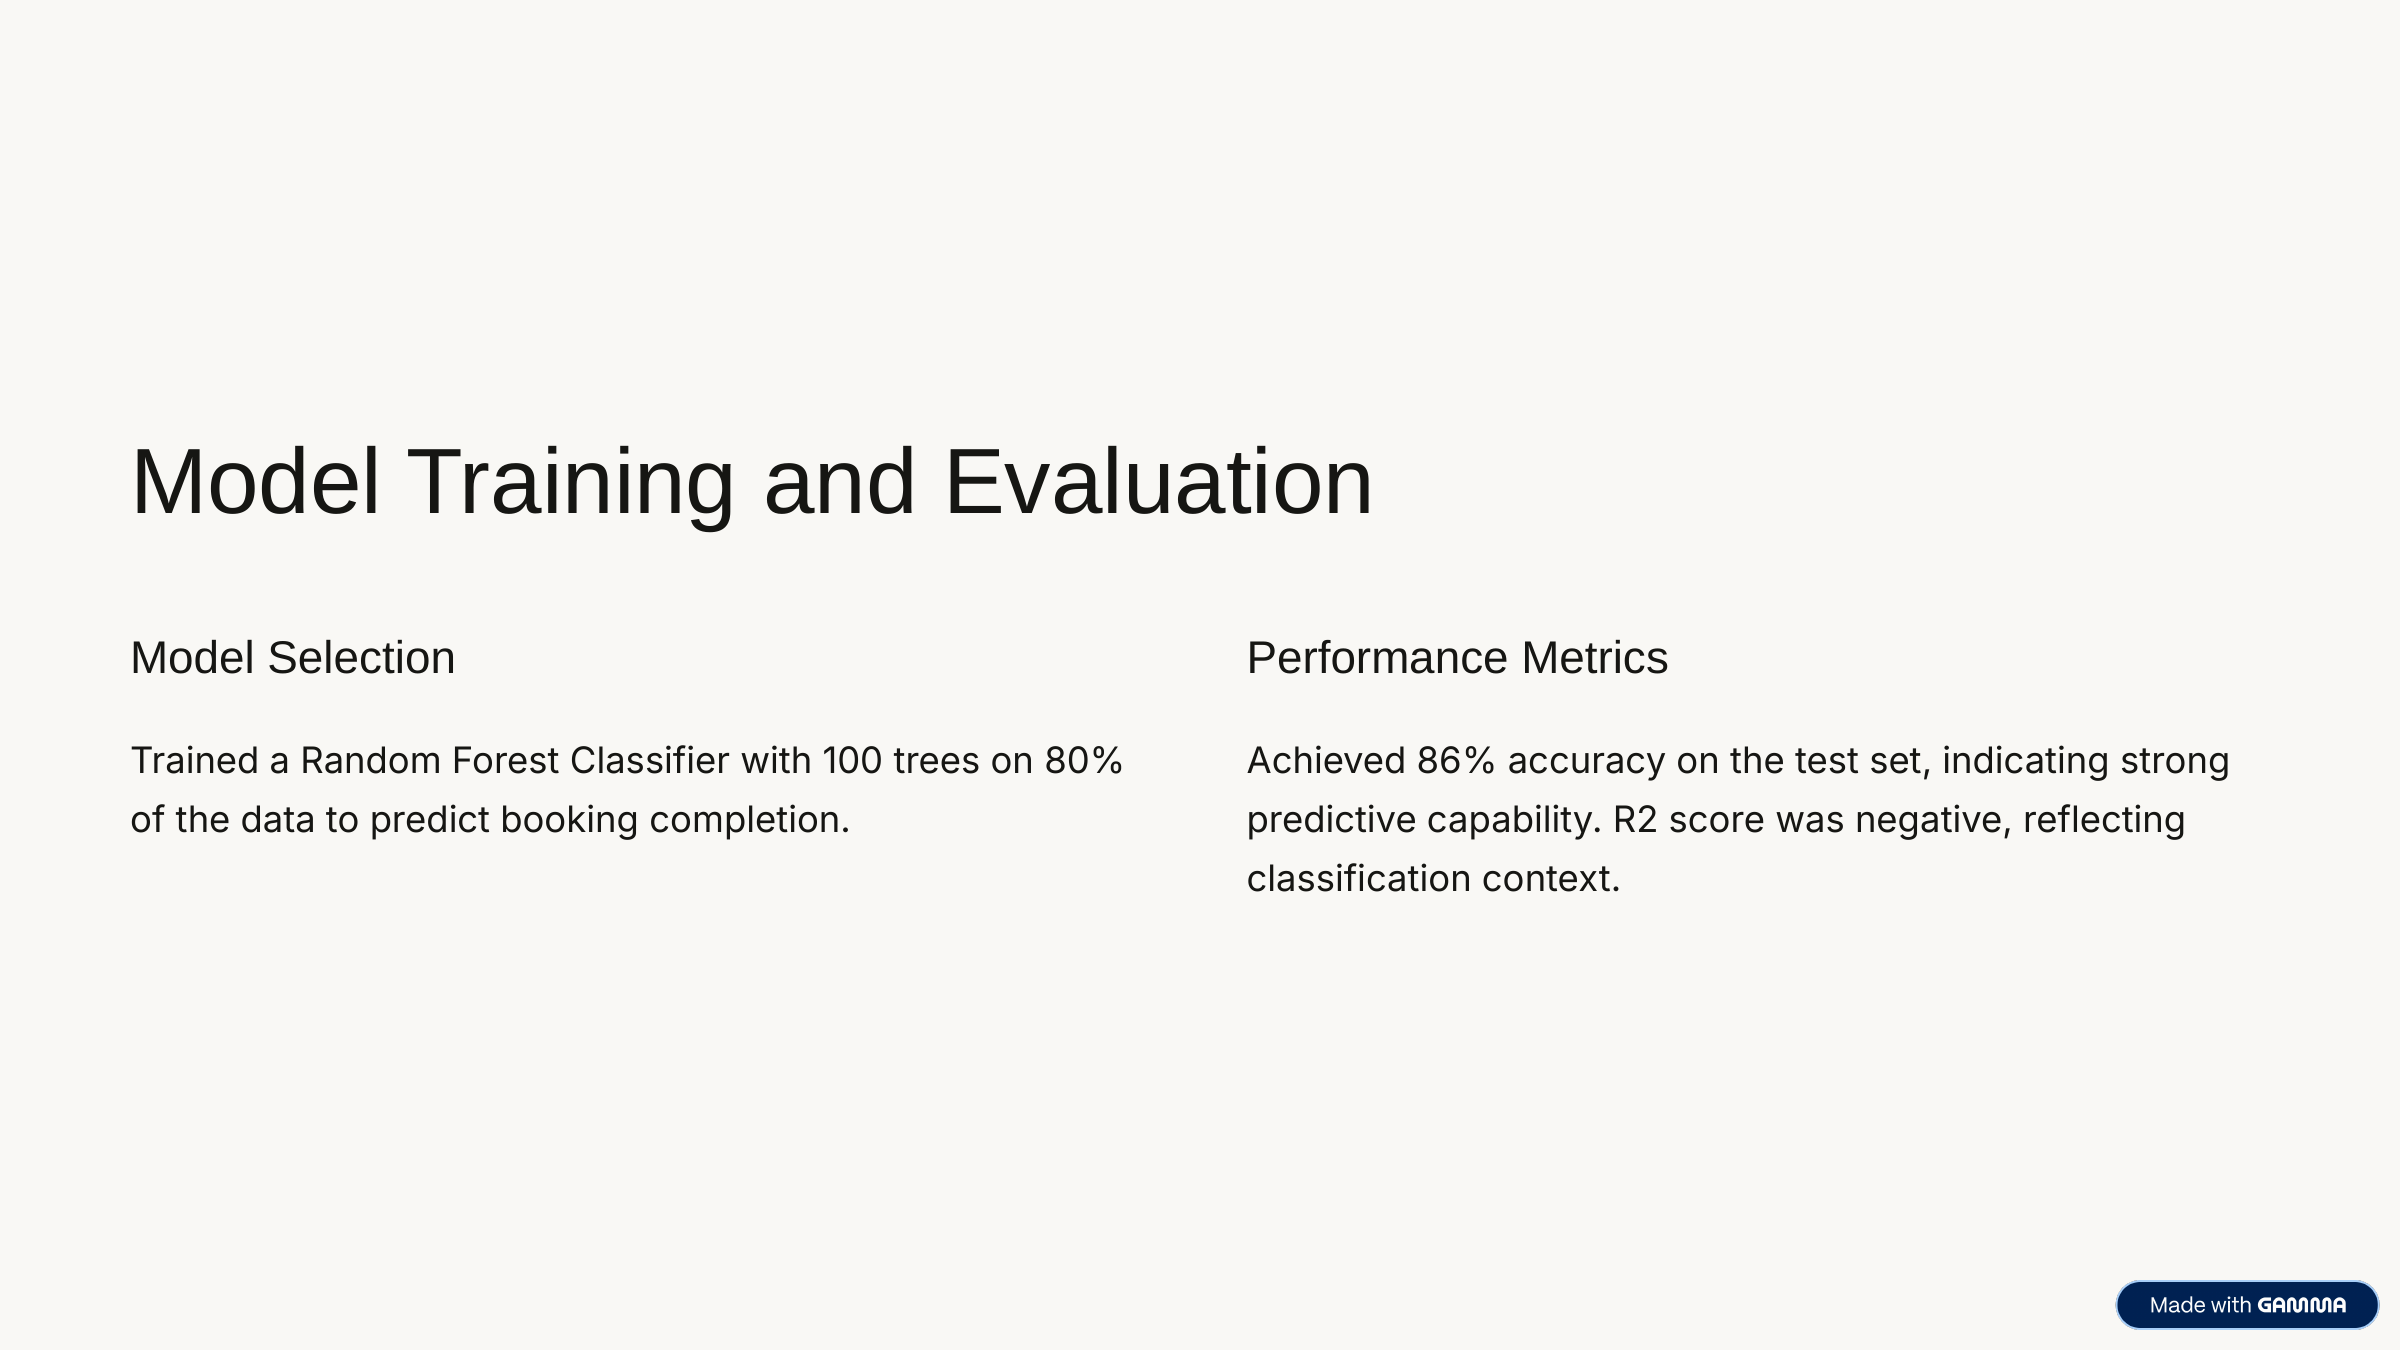

Model Training and Evaluation
Model Selection
Performance Metrics
Trained a Random Forest Classifier with 100 trees on 80% of the data to predict booking completion.
Achieved 86% accuracy on the test set, indicating strong predictive capability. R2 score was negative, reflecting classification context.